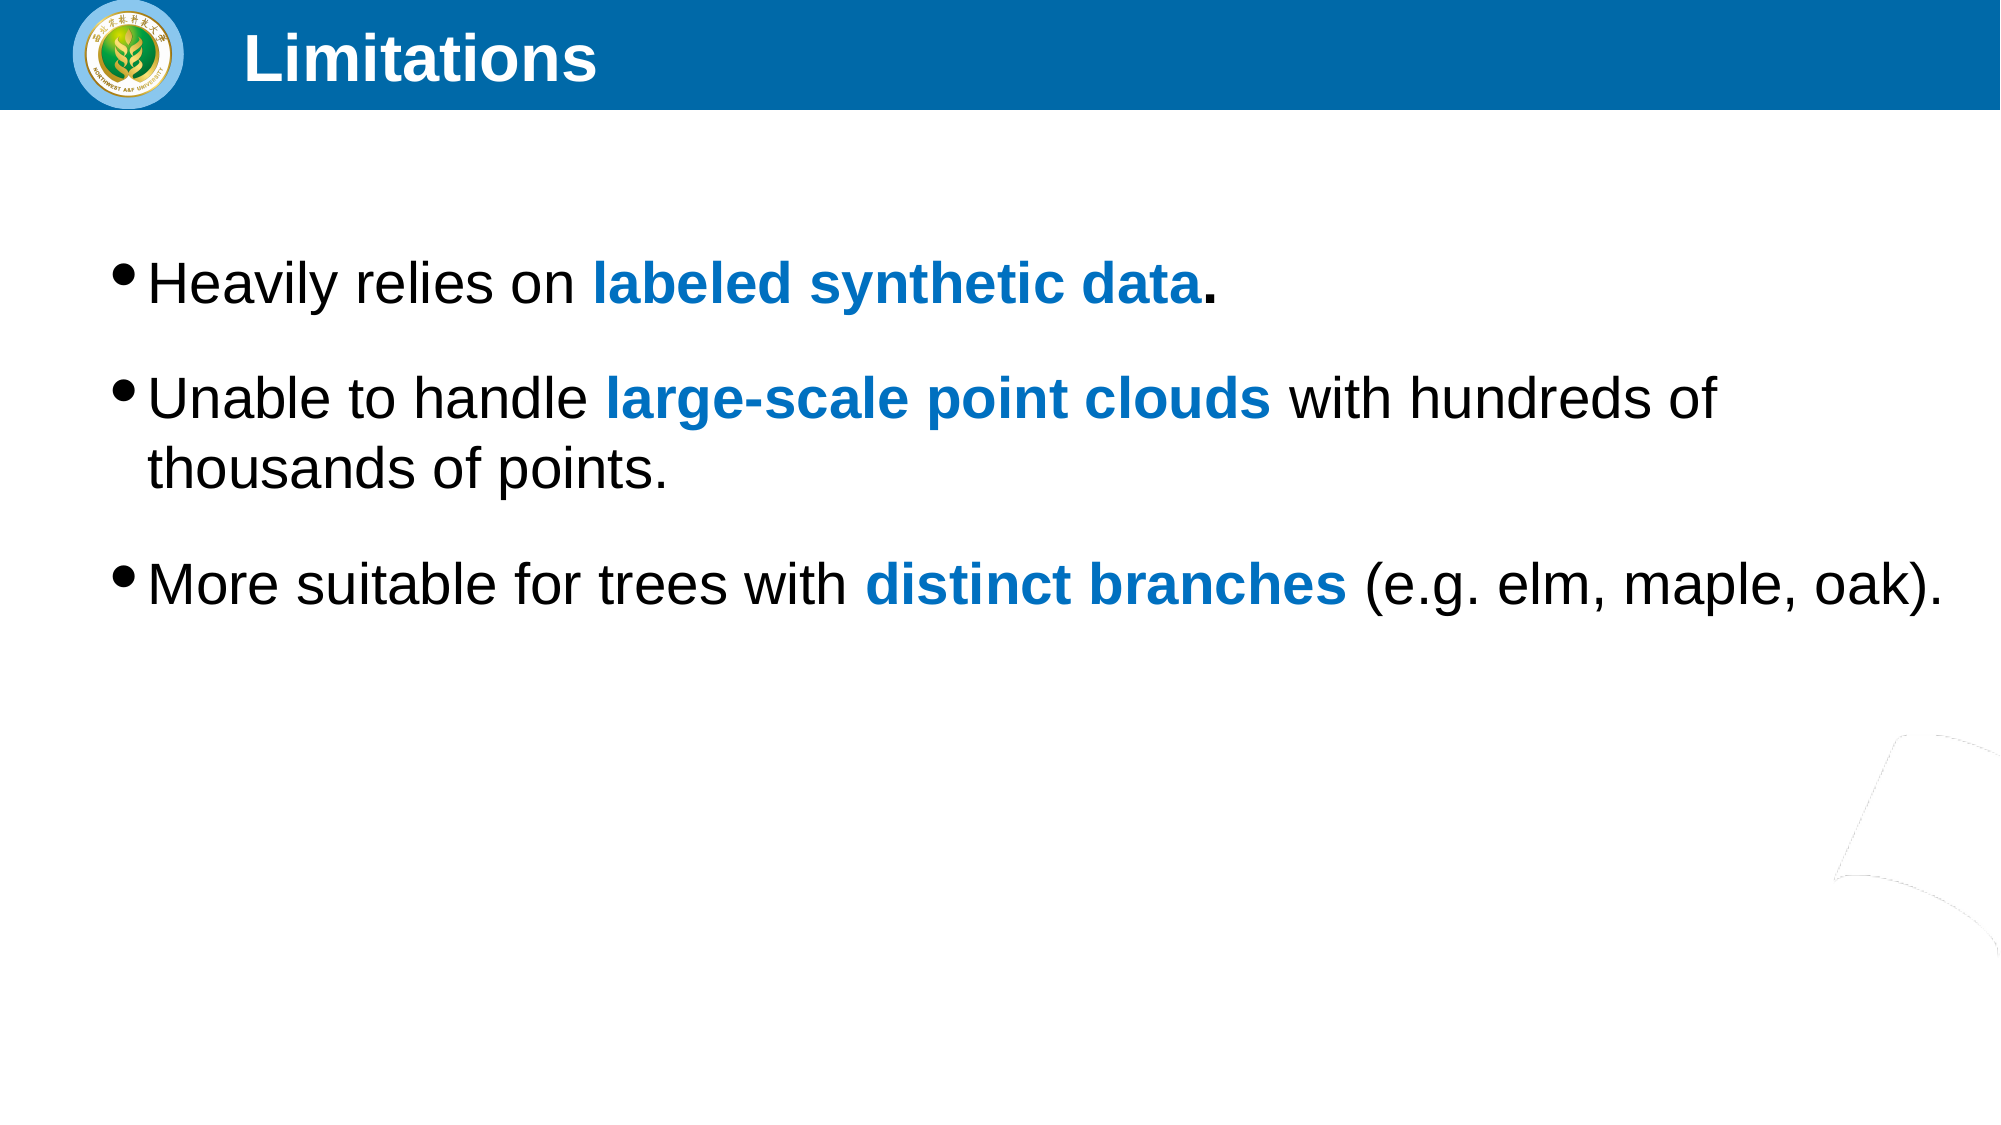

# Limitations
Heavily relies on labeled synthetic data.
Unable to handle large-scale point clouds with hundreds of thousands of points.
More suitable for trees with distinct branches (e.g. elm, maple, oak).